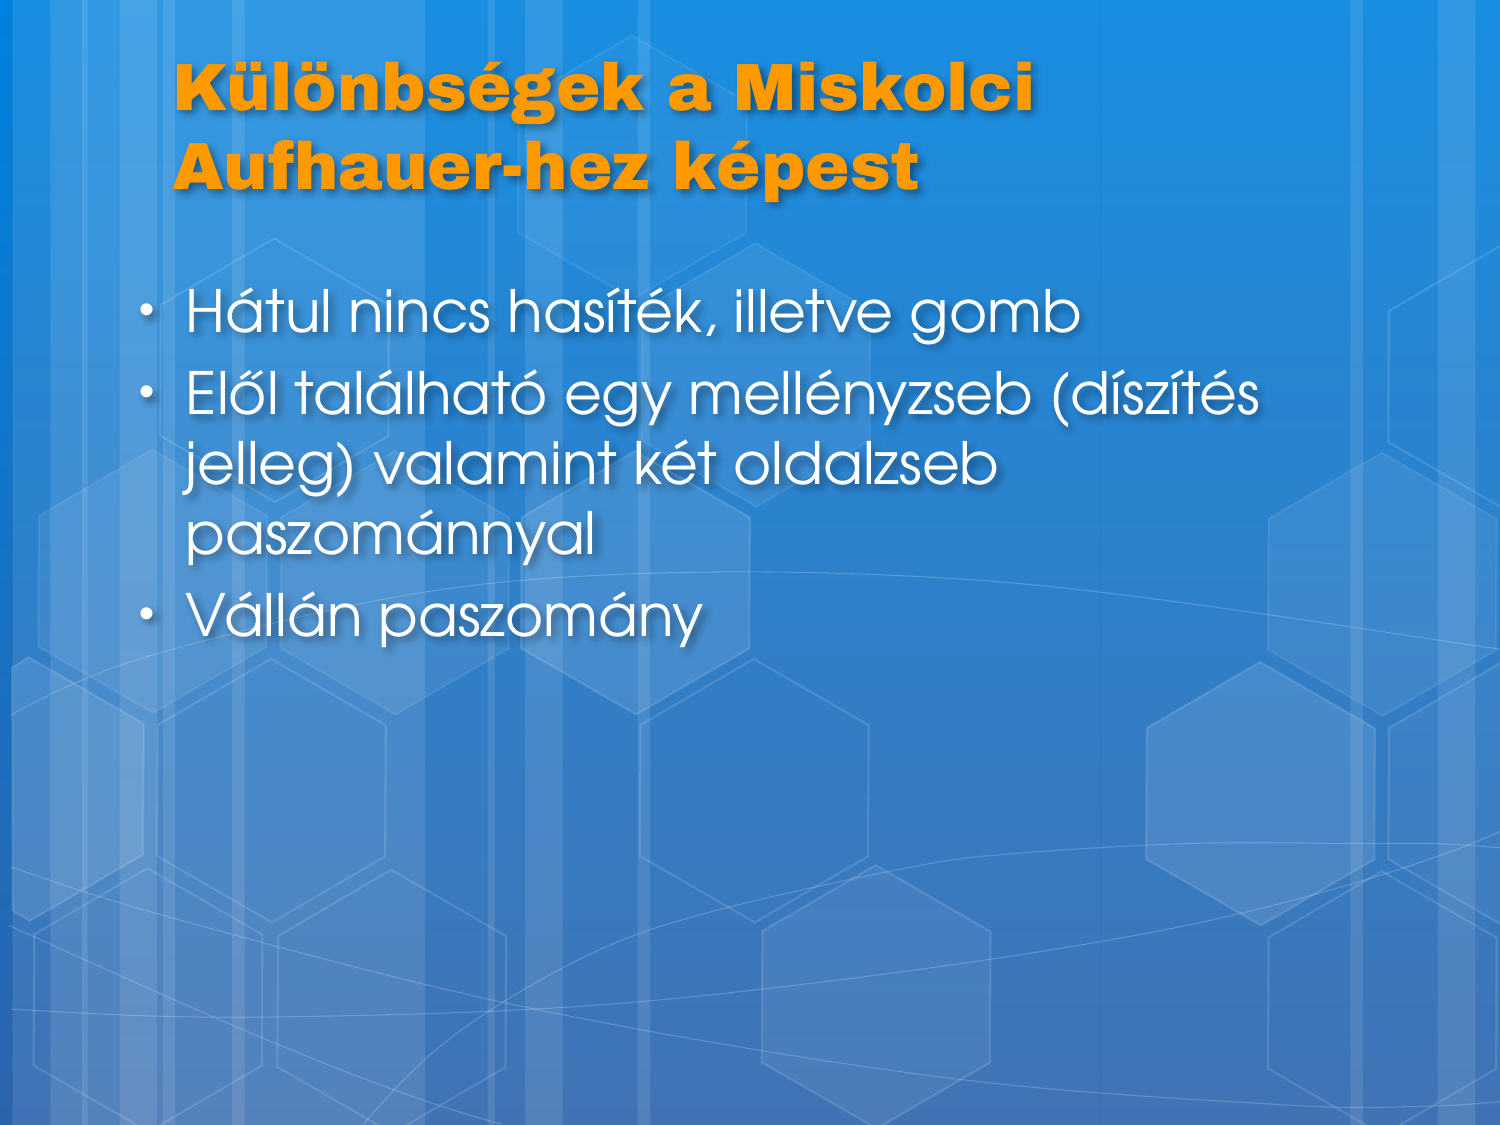

Különbségek a Miskolci
 Aufhauer-hez képest
Hátul nincs hasíték, illetve gomb
Elől található egy mellényzseb (díszítés jelleg) valamint két oldalzseb paszománnyal
Vállán paszomány